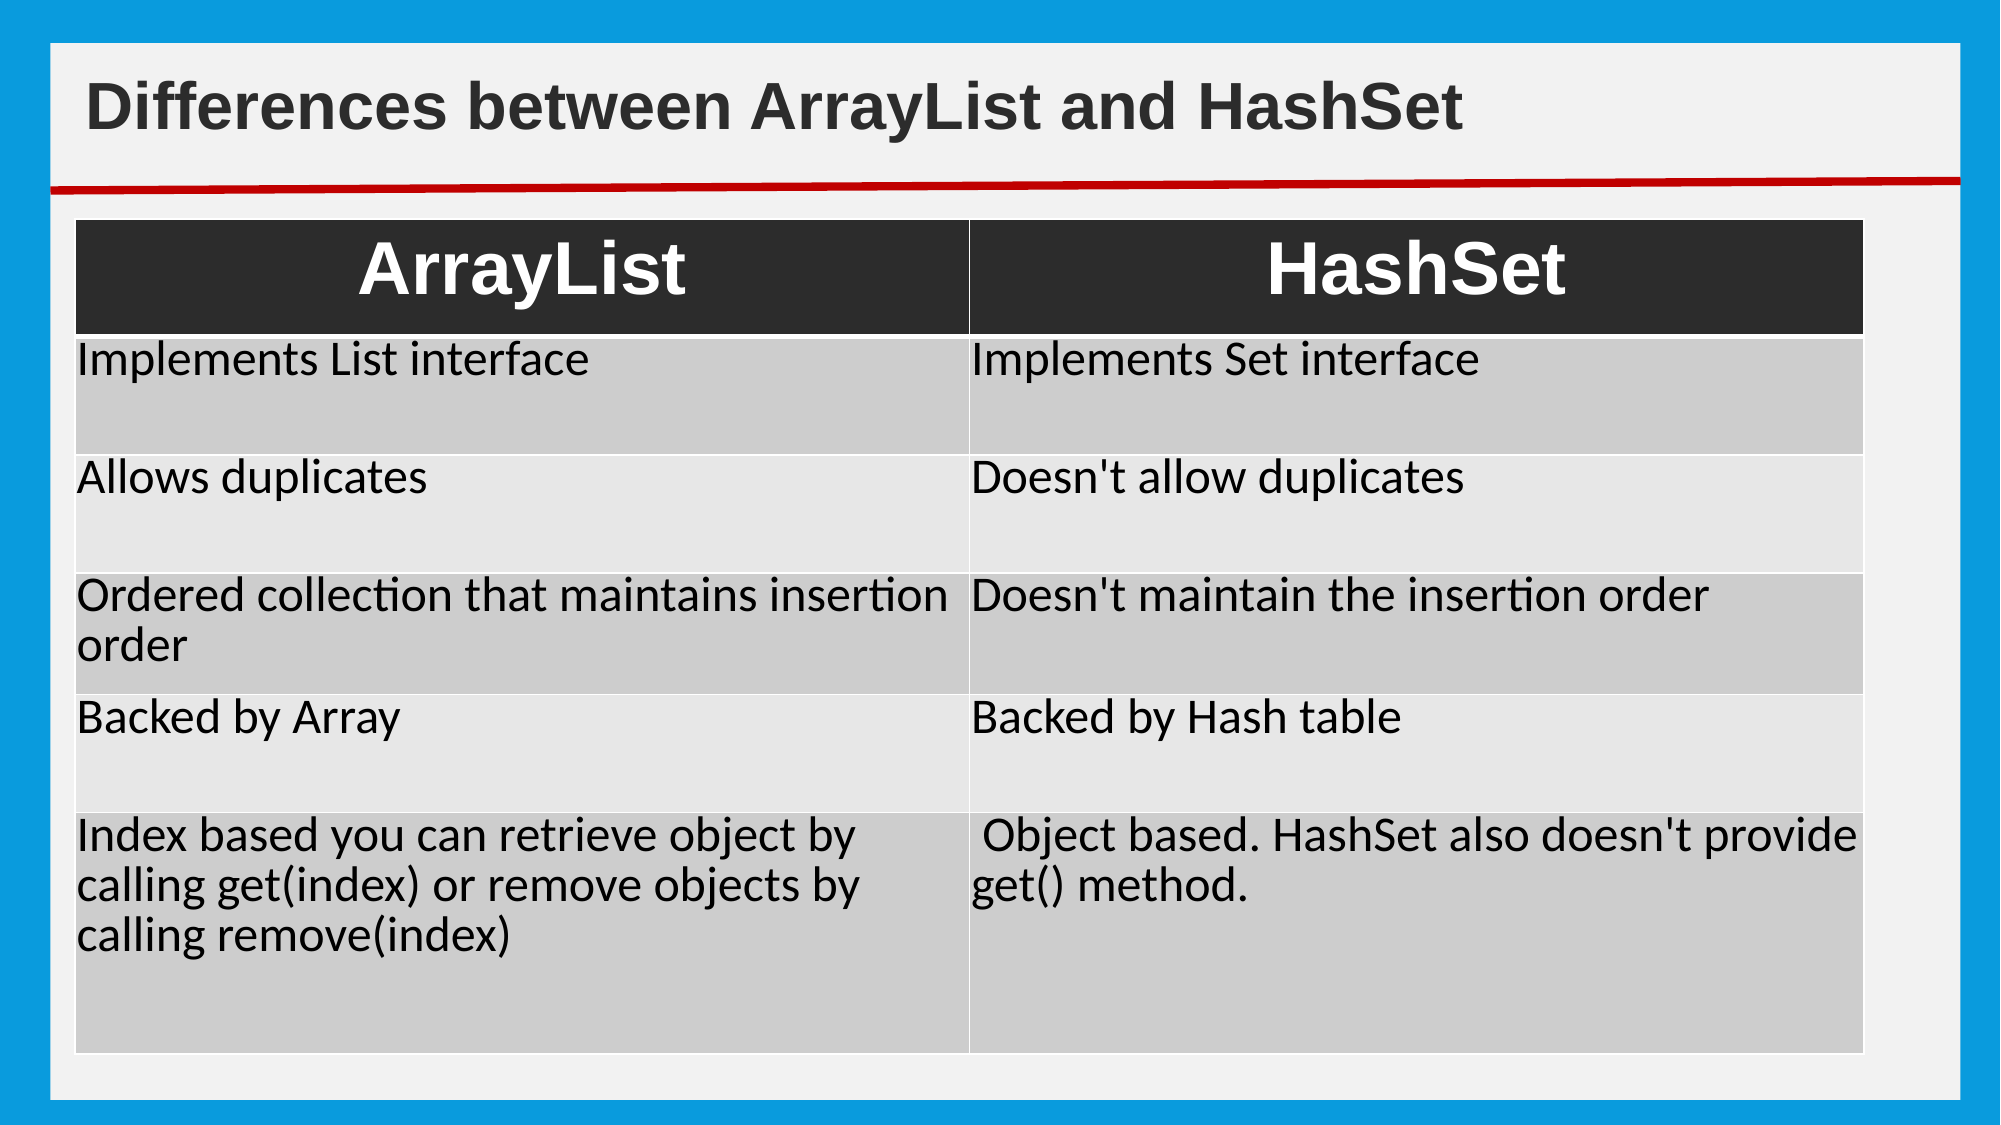

# exceptions
Differences between ArrayList and HashSet

| ArrayList | HashSet |
| --- | --- |
| Implements List interface | Implements Set interface |
| Allows duplicates | Doesn't allow duplicates |
| Ordered collection that maintains insertion order | Doesn't maintain the insertion order |
| Backed by Array | Backed by Hash table |
| Index based you can retrieve object by calling get(index) or remove objects by calling remove(index) | Object based. HashSet also doesn't provide get() method. |